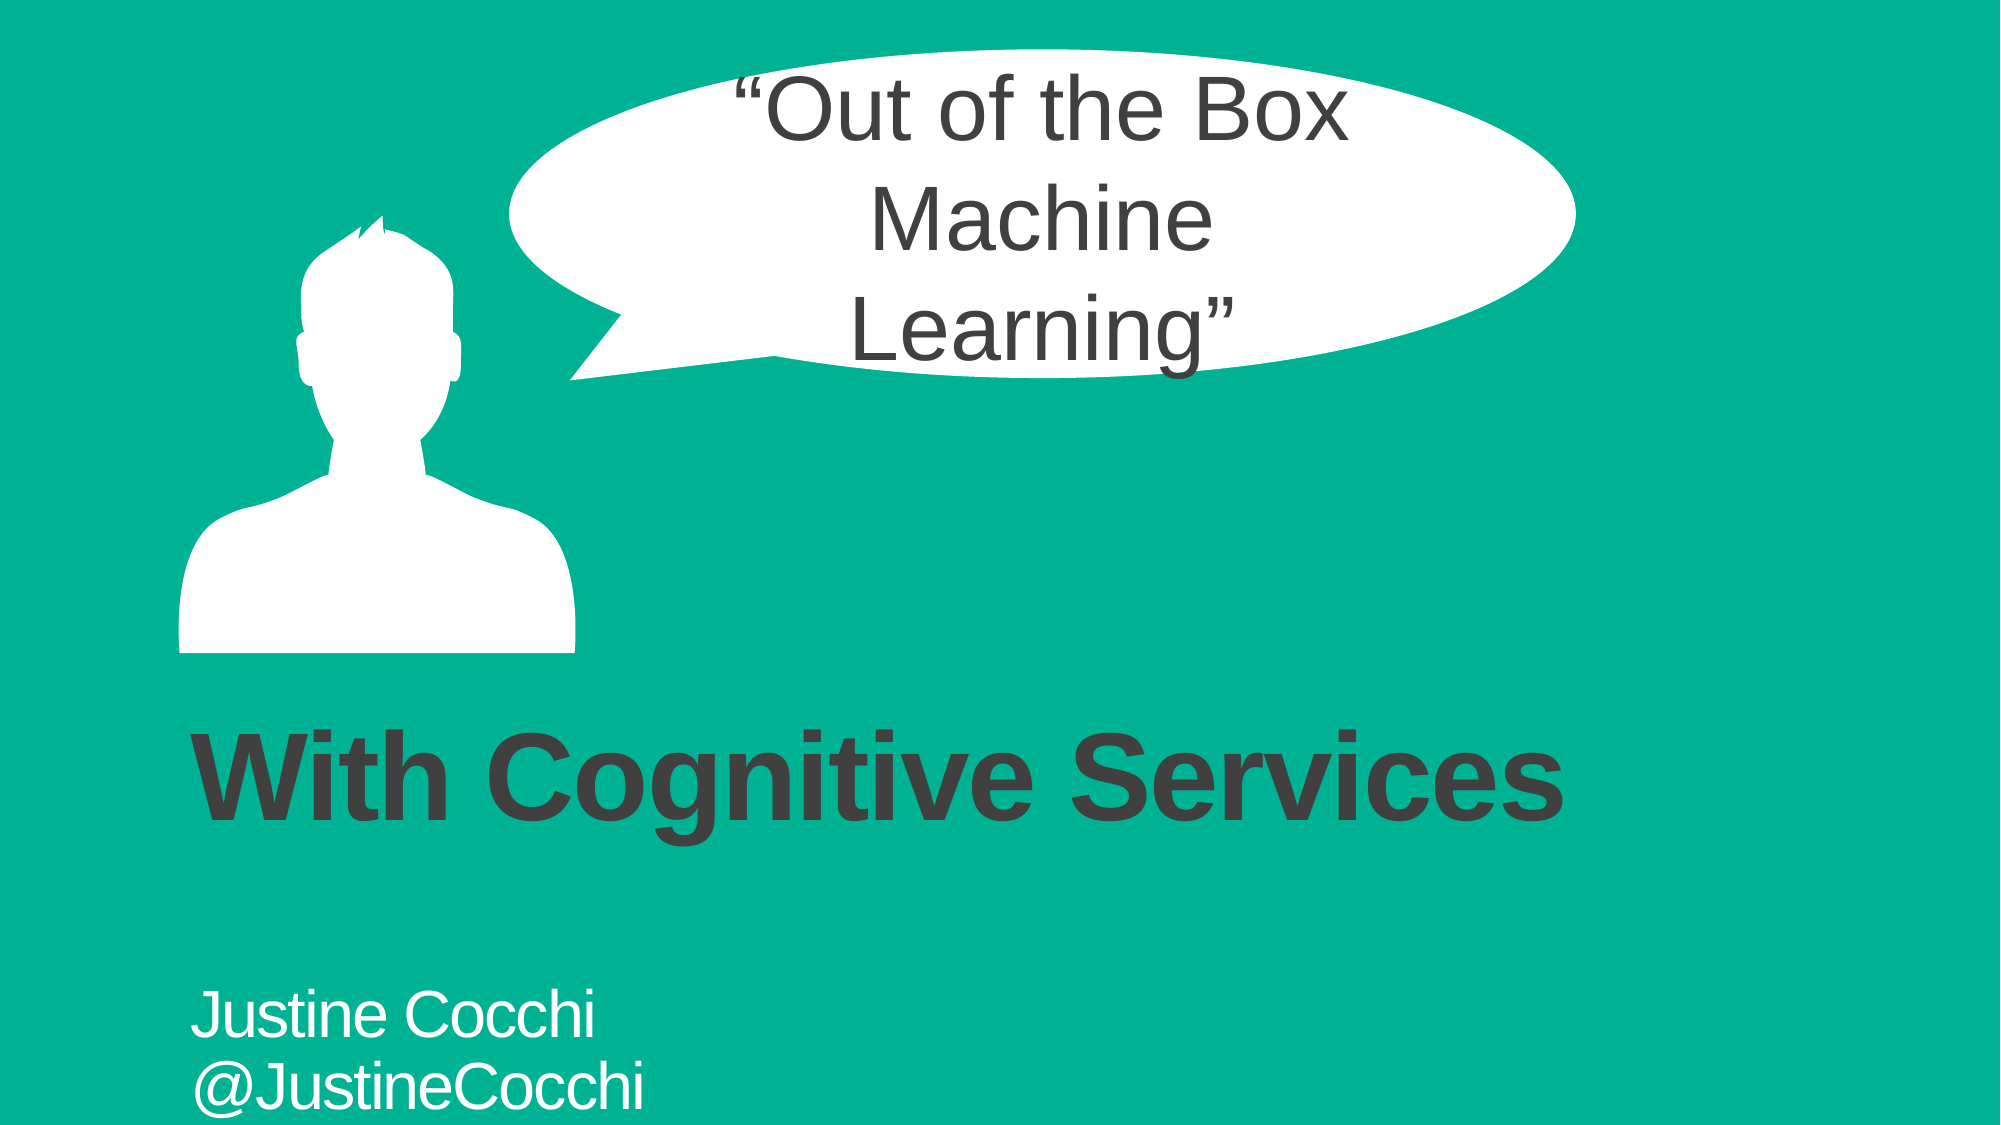

“Out of the Box Machine Learning”

# With Cognitive Services

Justine Cocchi
@JustineCocchi